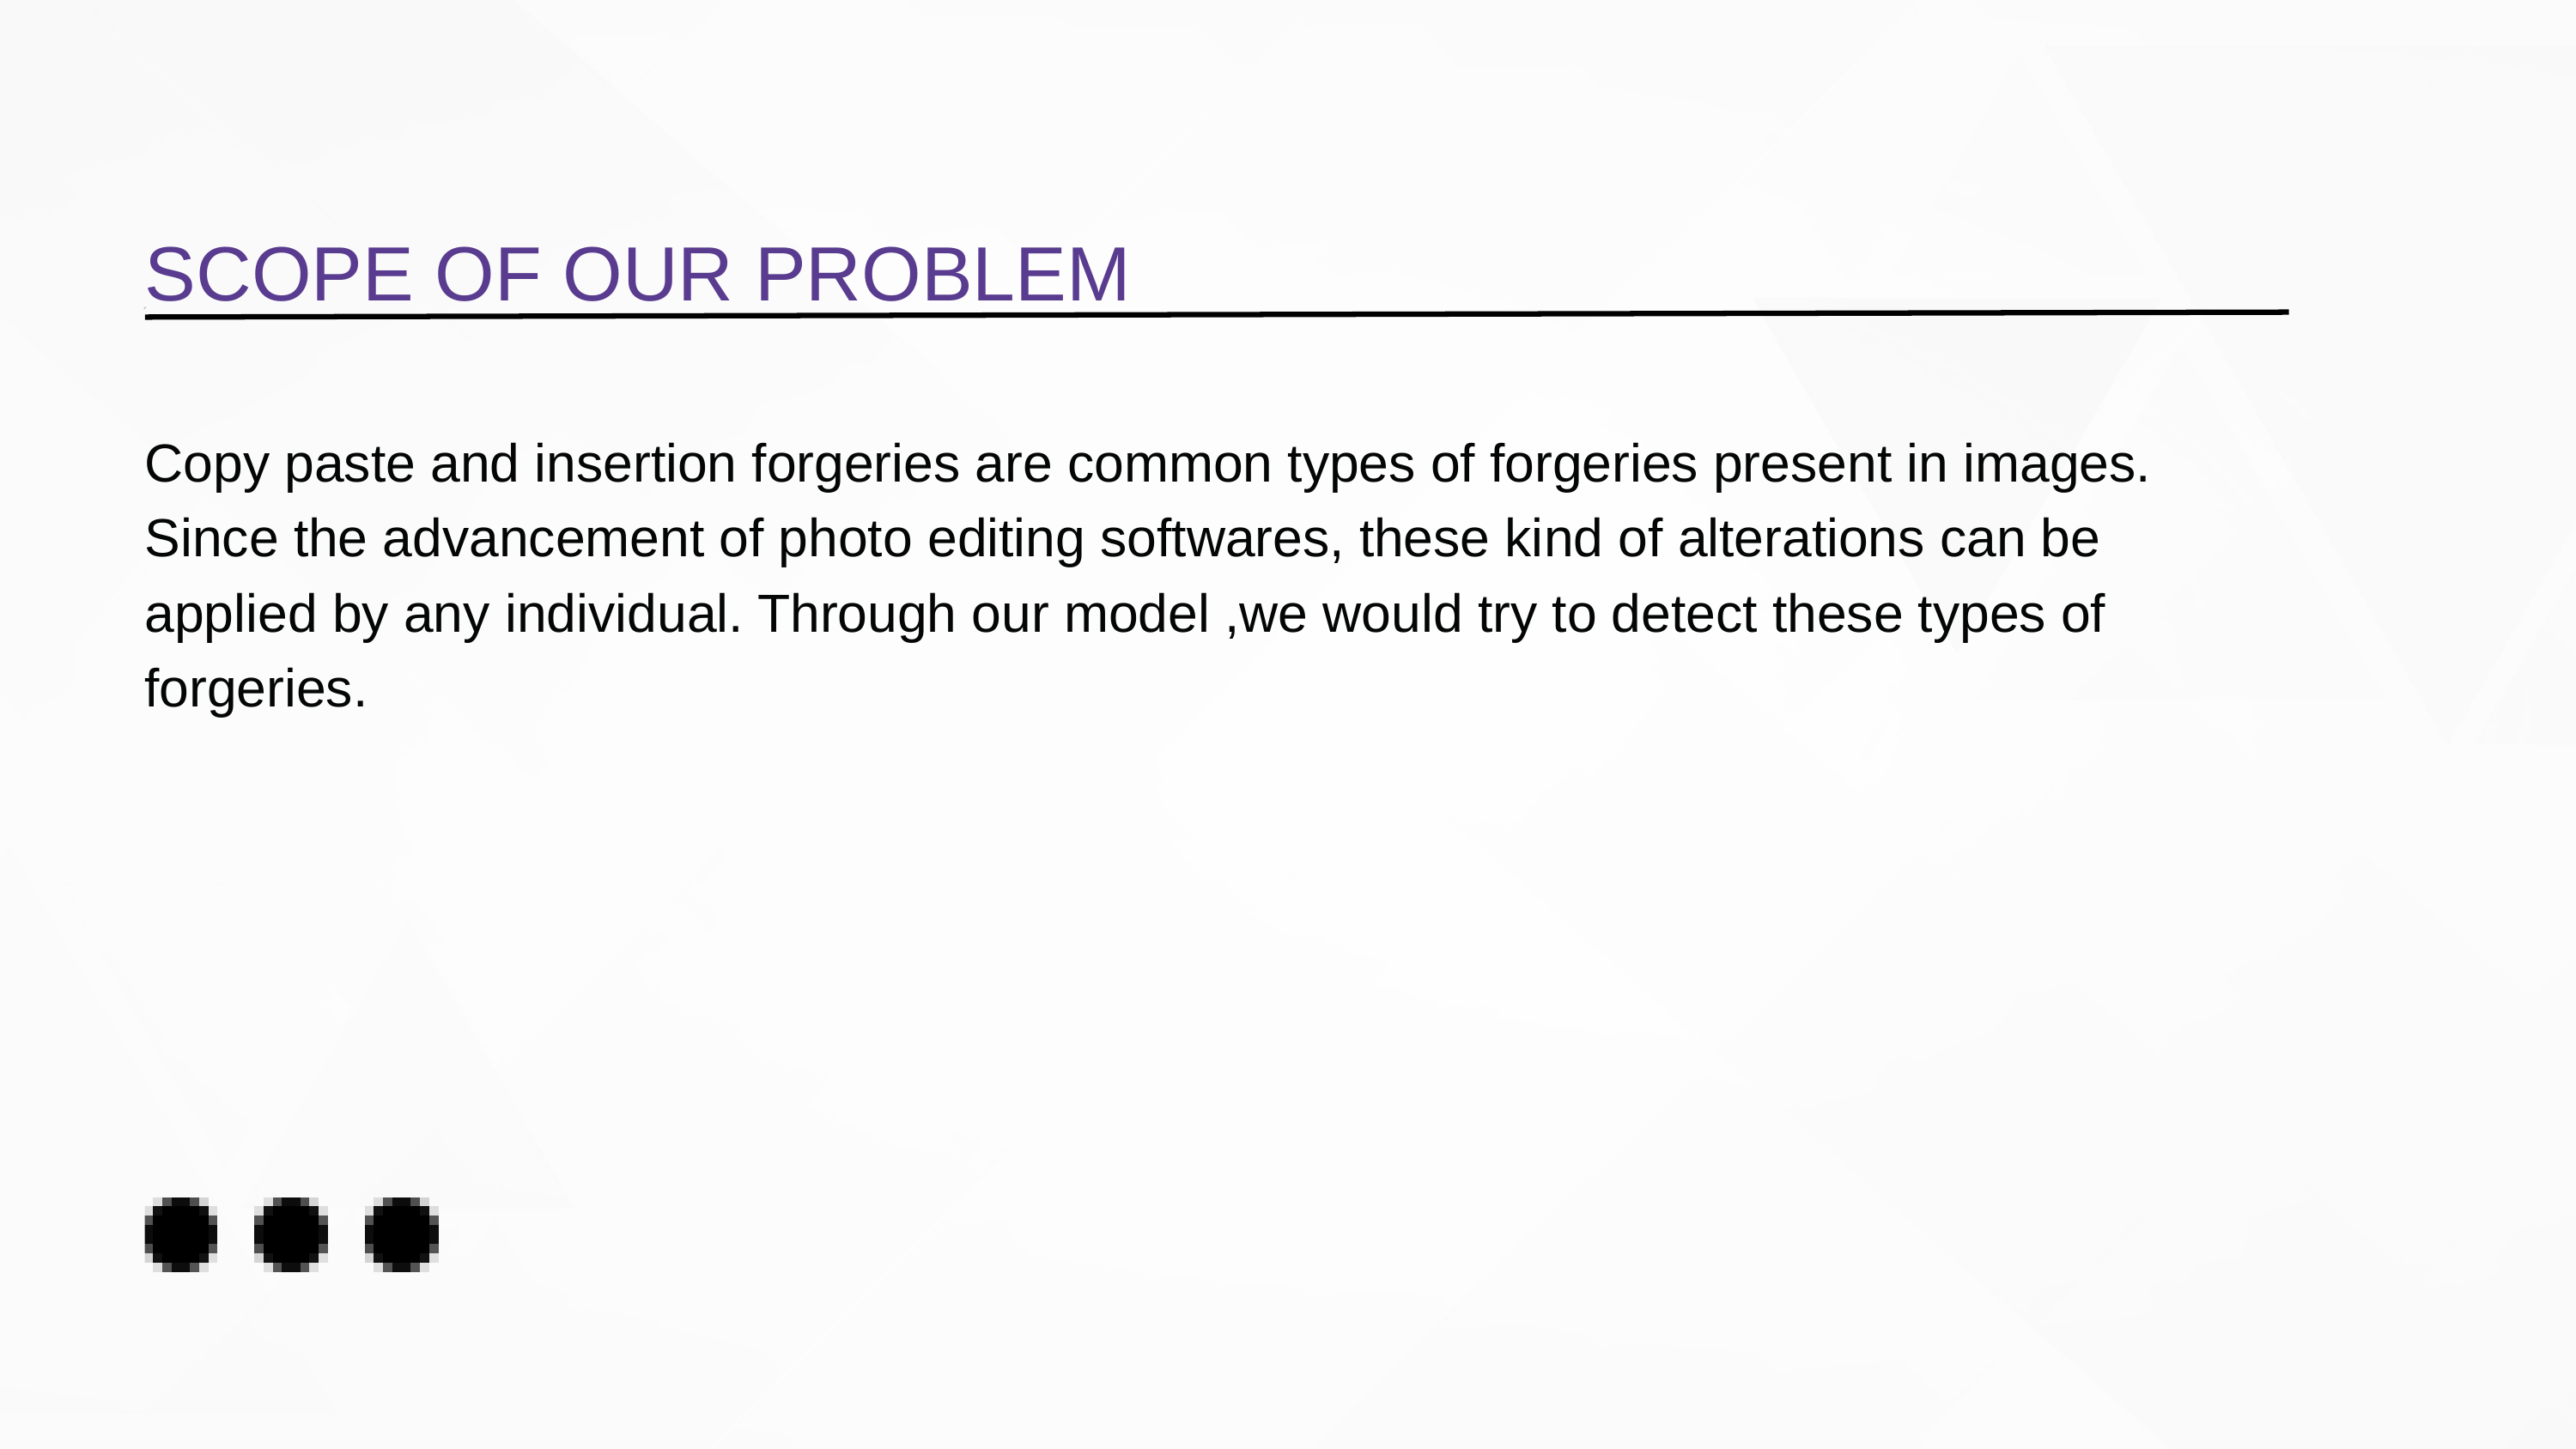

SCOPE OF OUR PROBLEM

Copy paste and insertion forgeries are common types of forgeries present in images. Since the advancement of photo editing softwares, these kind of alterations can be applied by any individual. Through our model ,we would try to detect these types of forgeries.